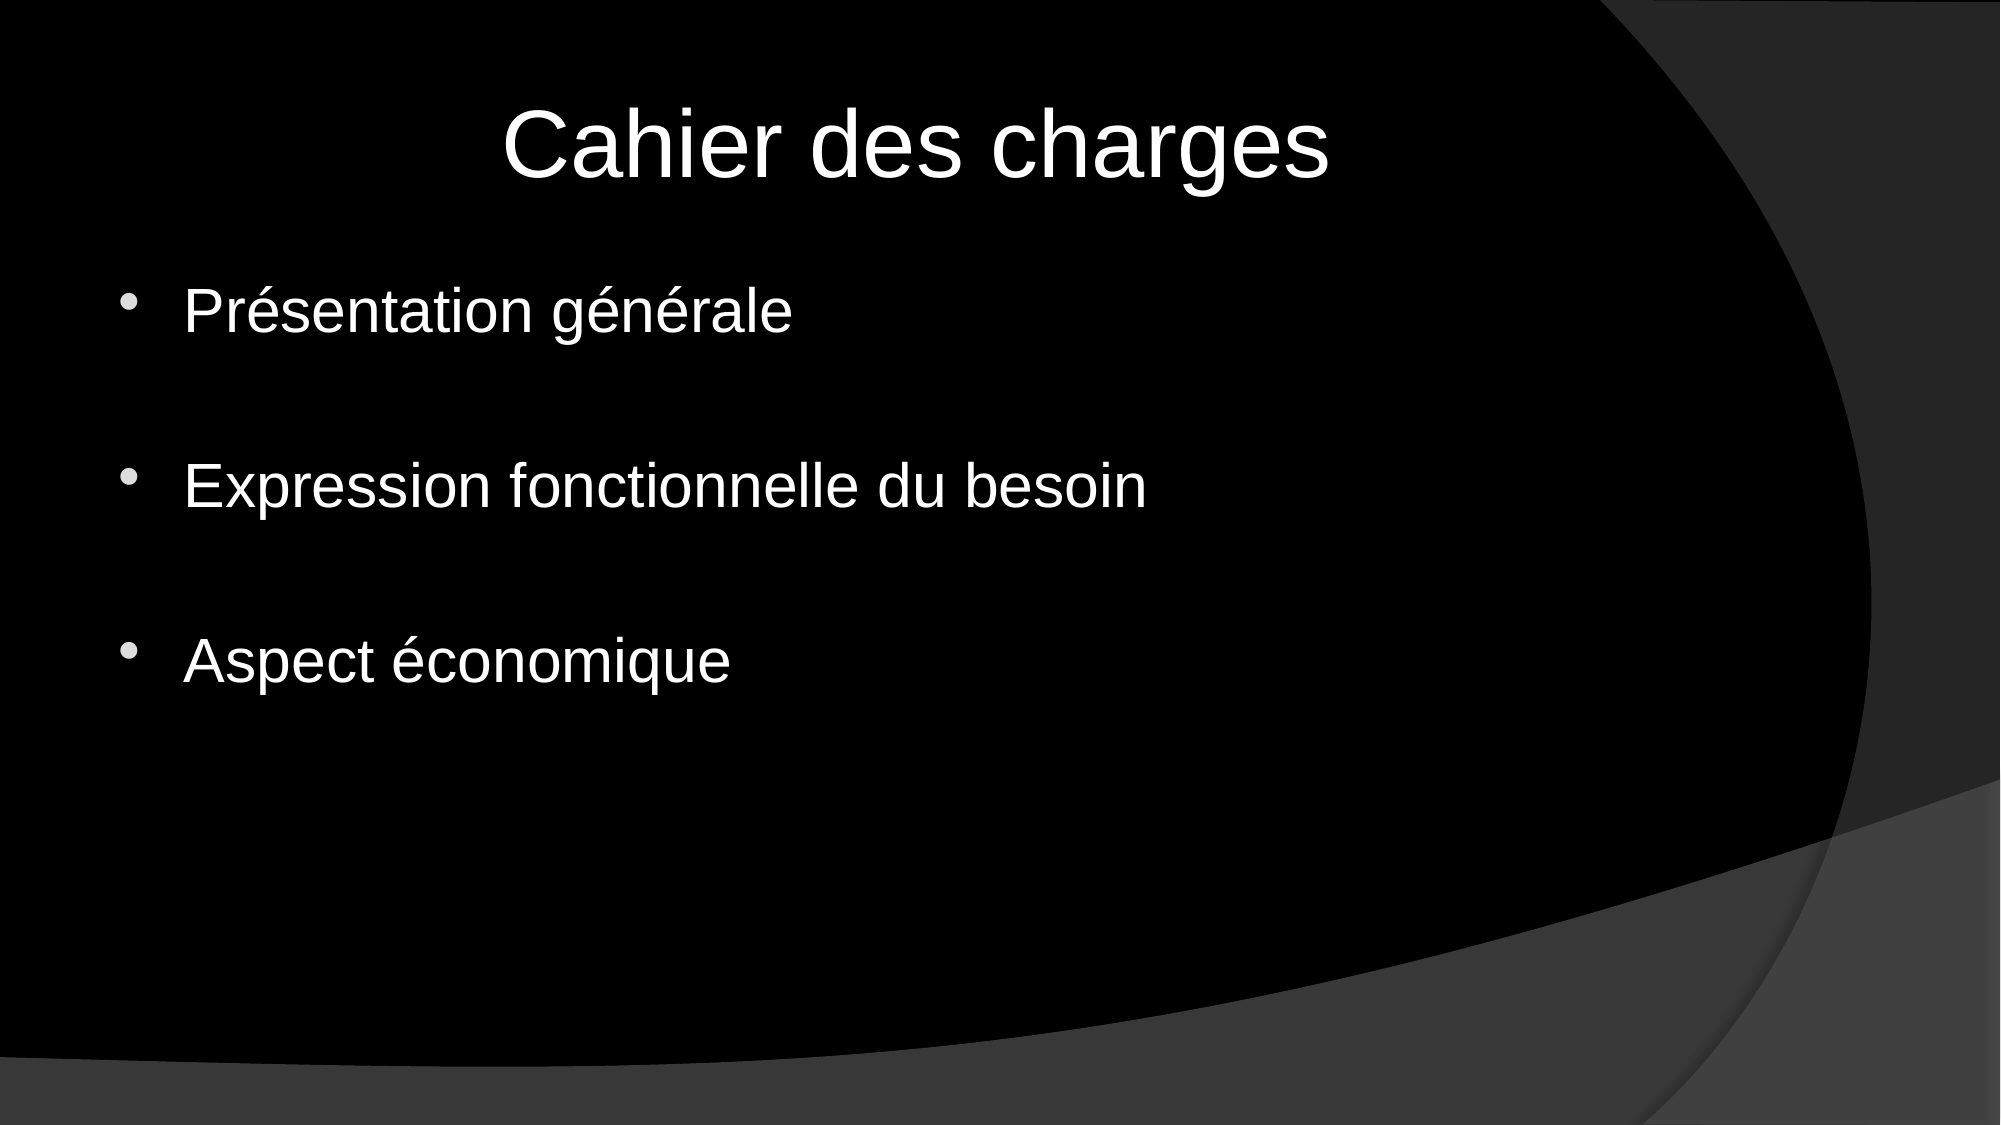

# Cahier des charges
Présentation générale

Expression fonctionnelle du besoin

Aspect économique